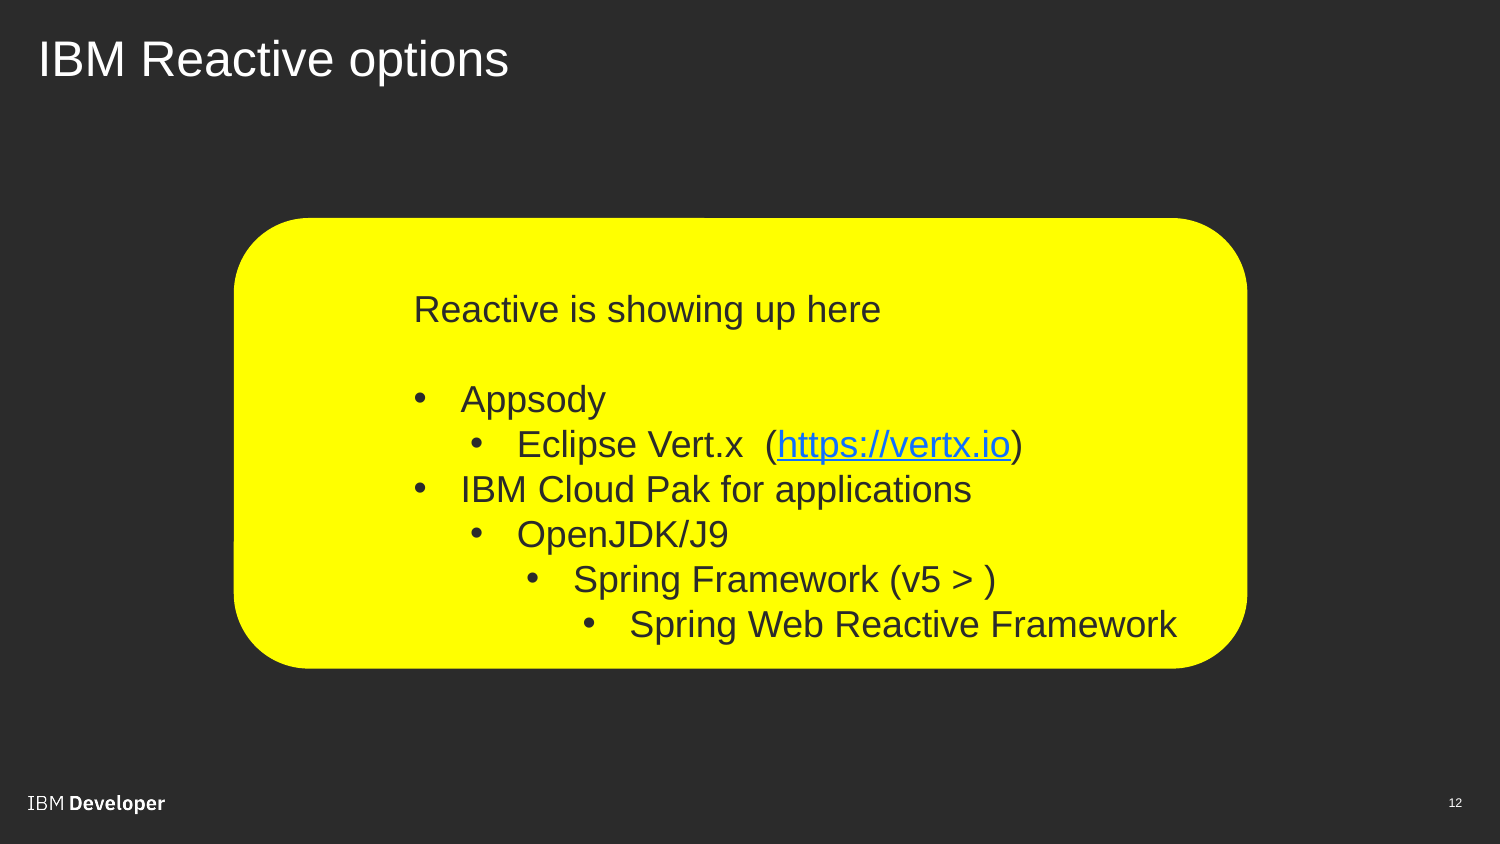

# IBM Reactive options

Reactive is showing up here

Appsody
Eclipse Vert.x  (https://vertx.io)
IBM Cloud Pak for applications
OpenJDK/J9
Spring Framework (v5 > )
Spring Web Reactive Framework
12